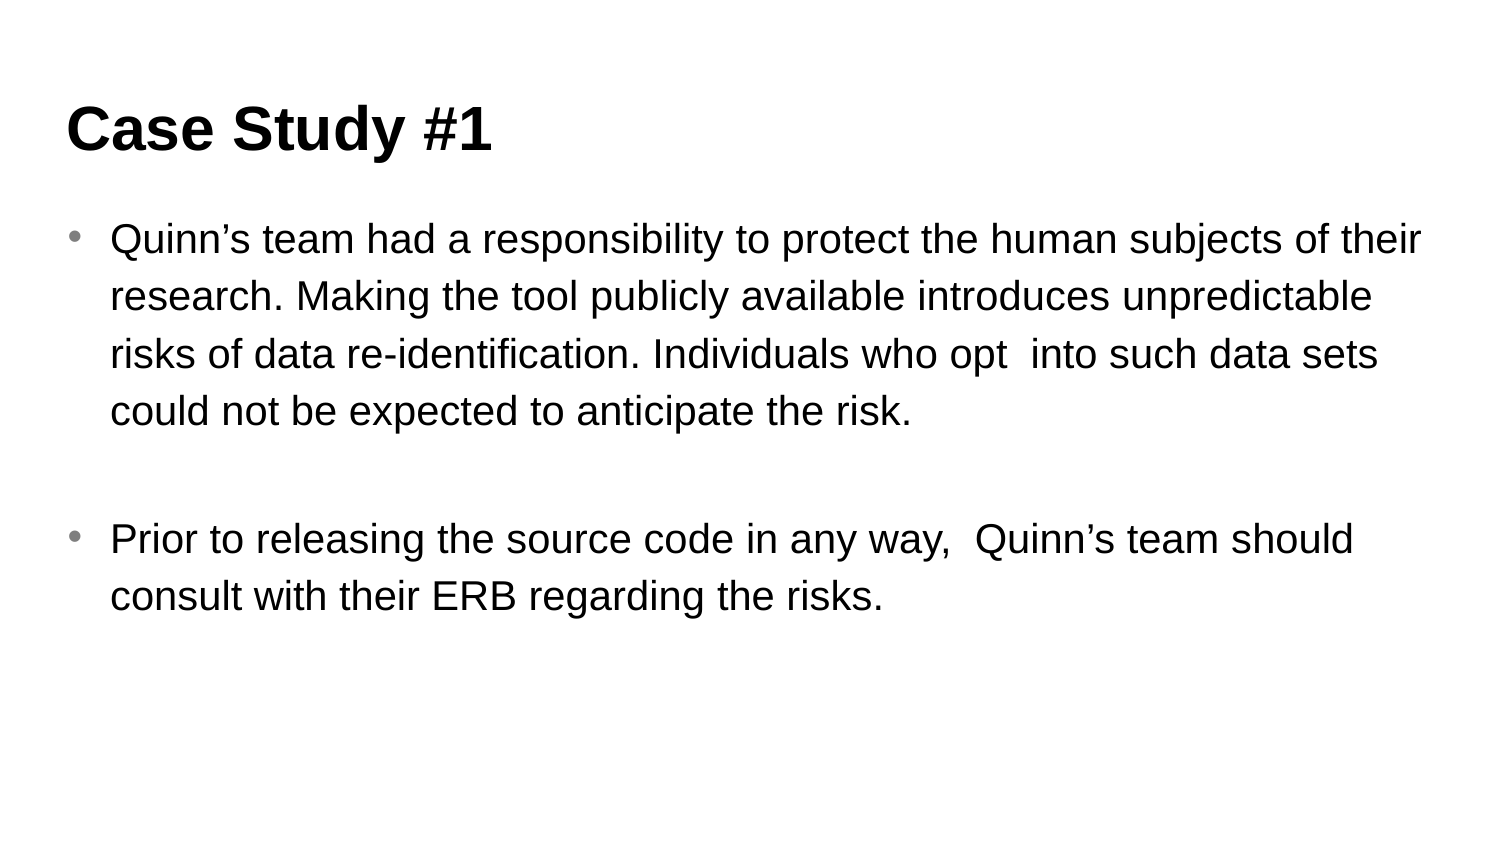

# Case Study #1
Quinn’s team had a responsibility to protect the human subjects of their research. Making the tool publicly available introduces unpredictable  risks of data re-identification. Individuals who opt  into such data sets could not be expected to anticipate the risk.

Prior to releasing the source code in any way,  Quinn’s team should consult with their ERB regarding the risks.

79